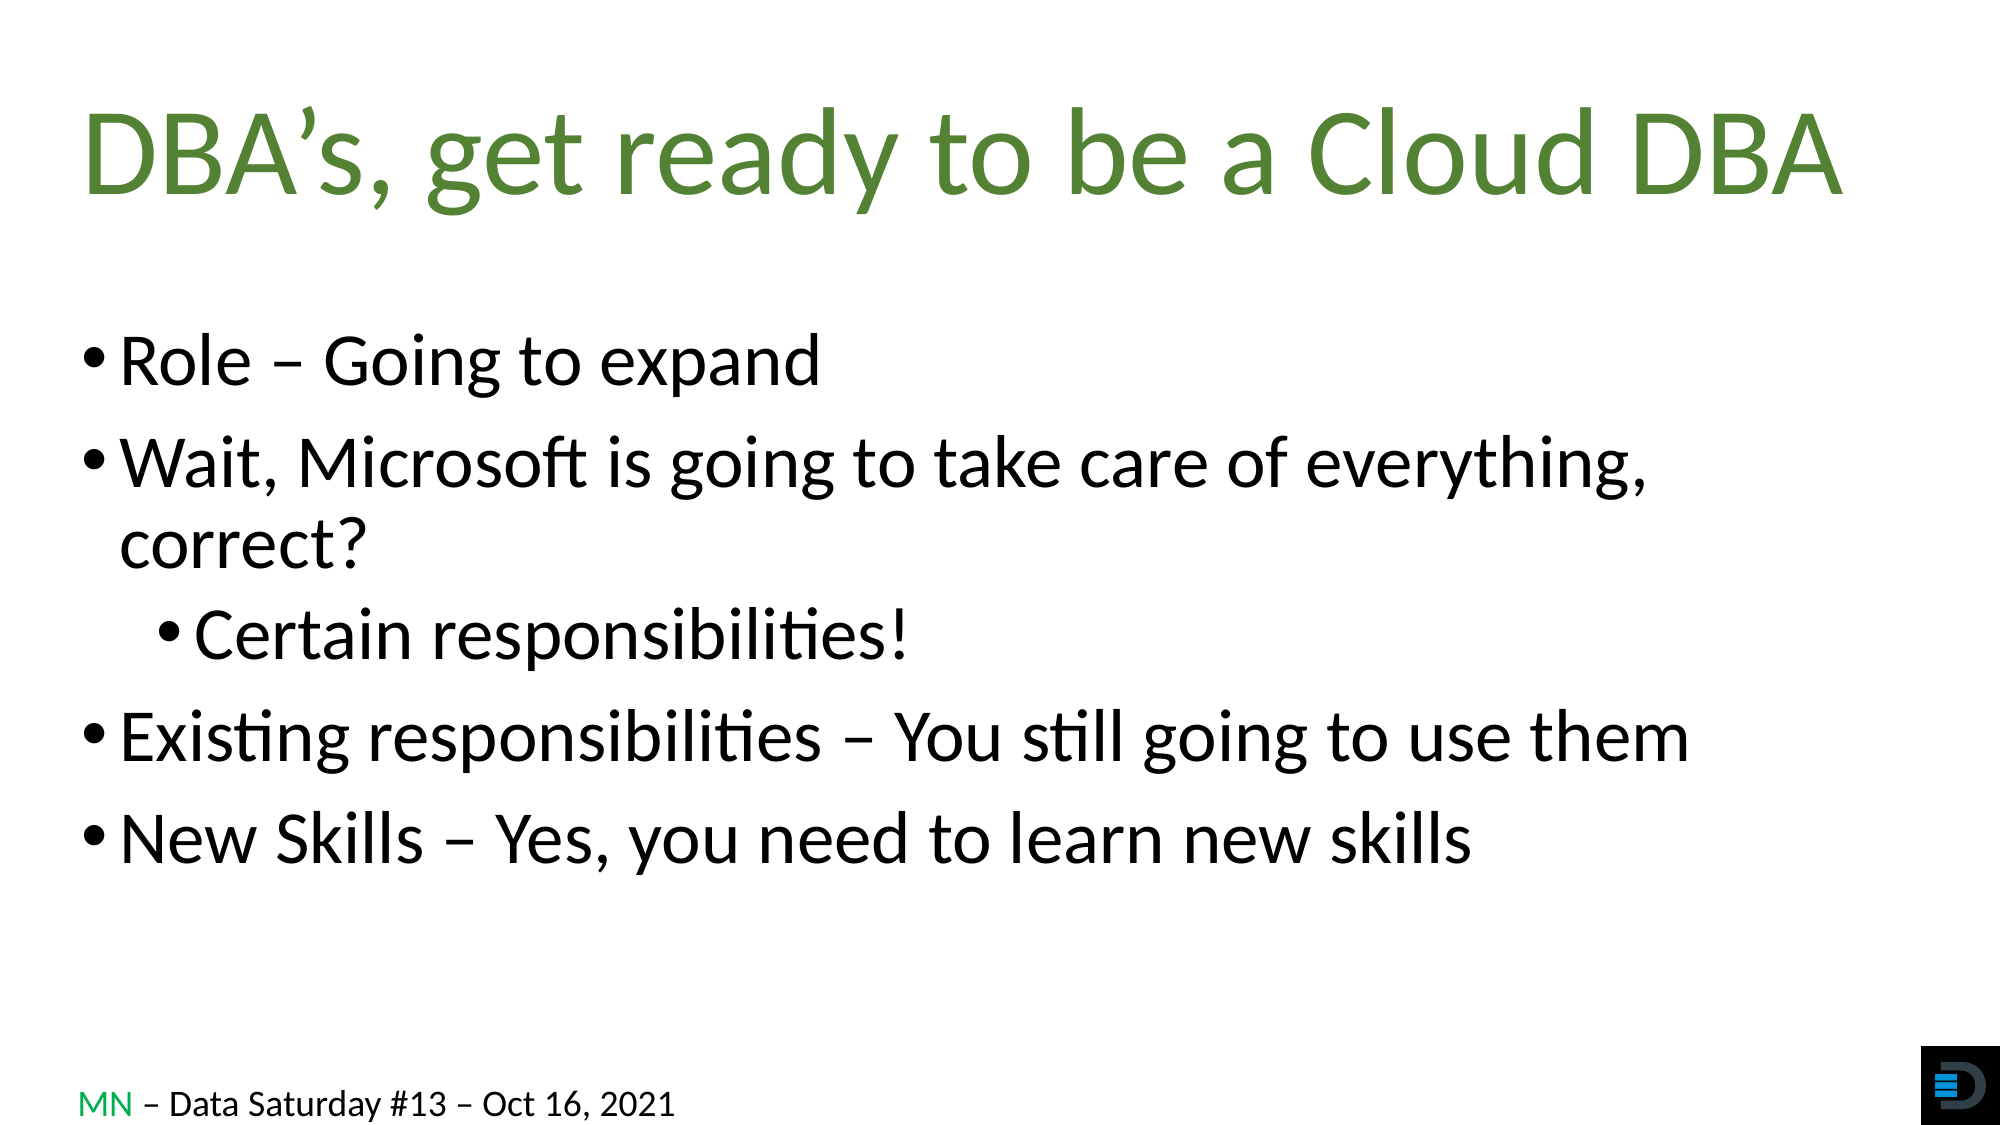

# DBA’s, get ready to be a Cloud DBA
Role – Going to expand
Wait, Microsoft is going to take care of everything, correct?
Certain responsibilities!
Existing responsibilities – You still going to use them
New Skills – Yes, you need to learn new skills